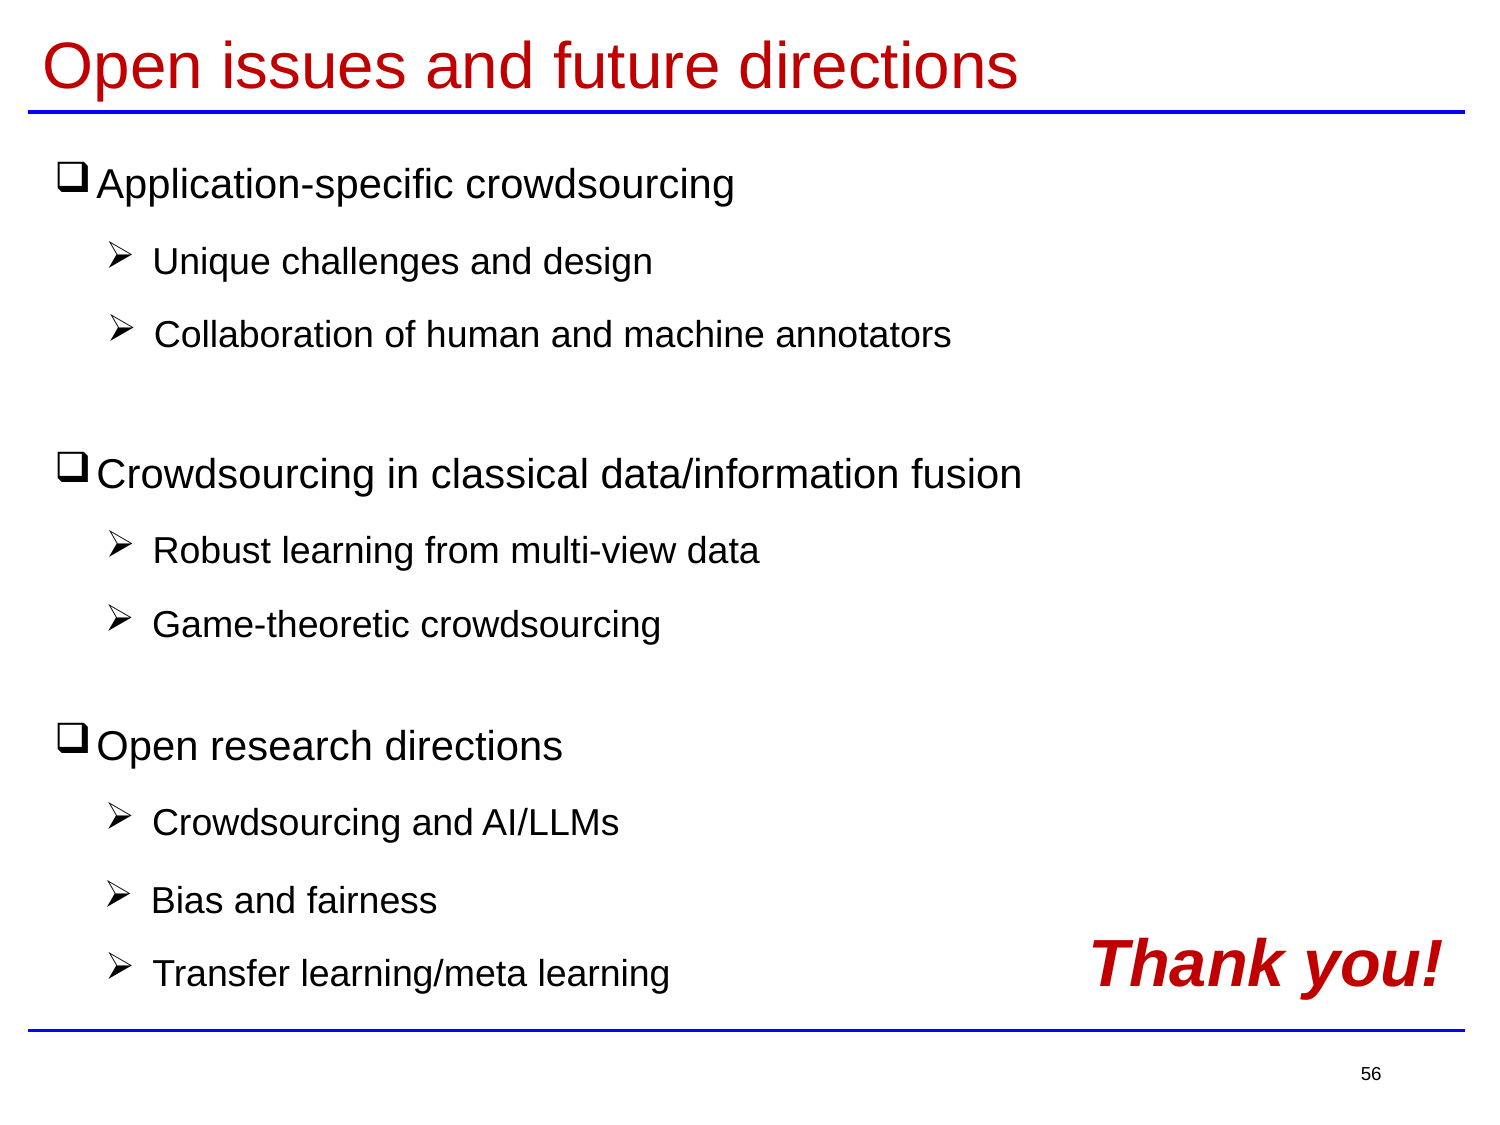

# Open issues and future directions
Application-specific crowdsourcing
Unique challenges and design
Collaboration of human and machine annotators
Crowdsourcing in classical data/information fusion
Robust learning from multi-view data
Game-theoretic crowdsourcing
Open research directions
Crowdsourcing and AI/LLMs
Bias and fairness
Thank you!
Transfer learning/meta learning
56